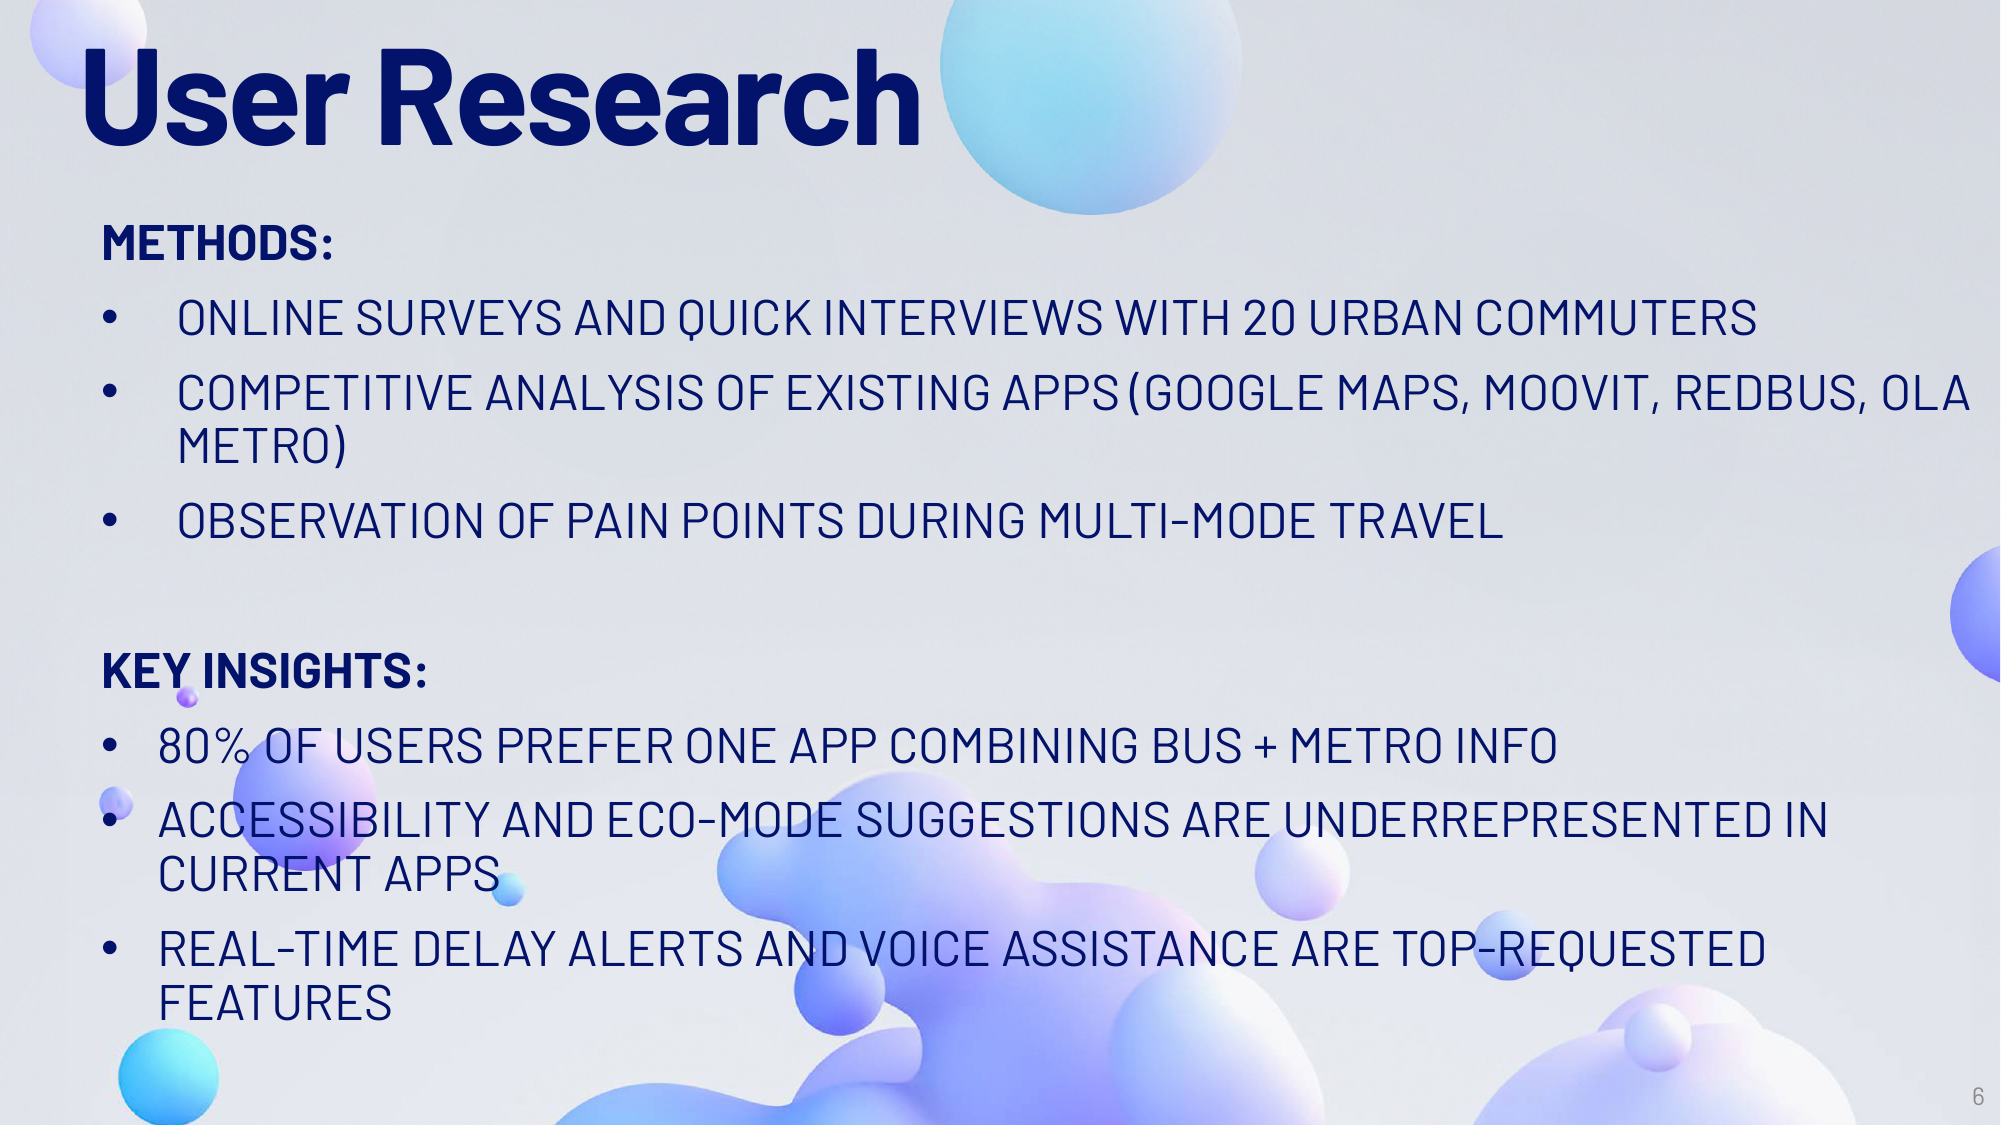

Methods:
Online surveys and quick interviews with 20 urban commuters
Competitive analysis of existing apps (Google Maps, Moovit, RedBus, Ola Metro)
Observation of pain points during multi-mode travel

Key Insights:
80% of users prefer one app combining bus + metro info
Accessibility and eco-mode suggestions are underrepresented in current apps
Real-time delay alerts and voice assistance are top-requested features

# User Research
6